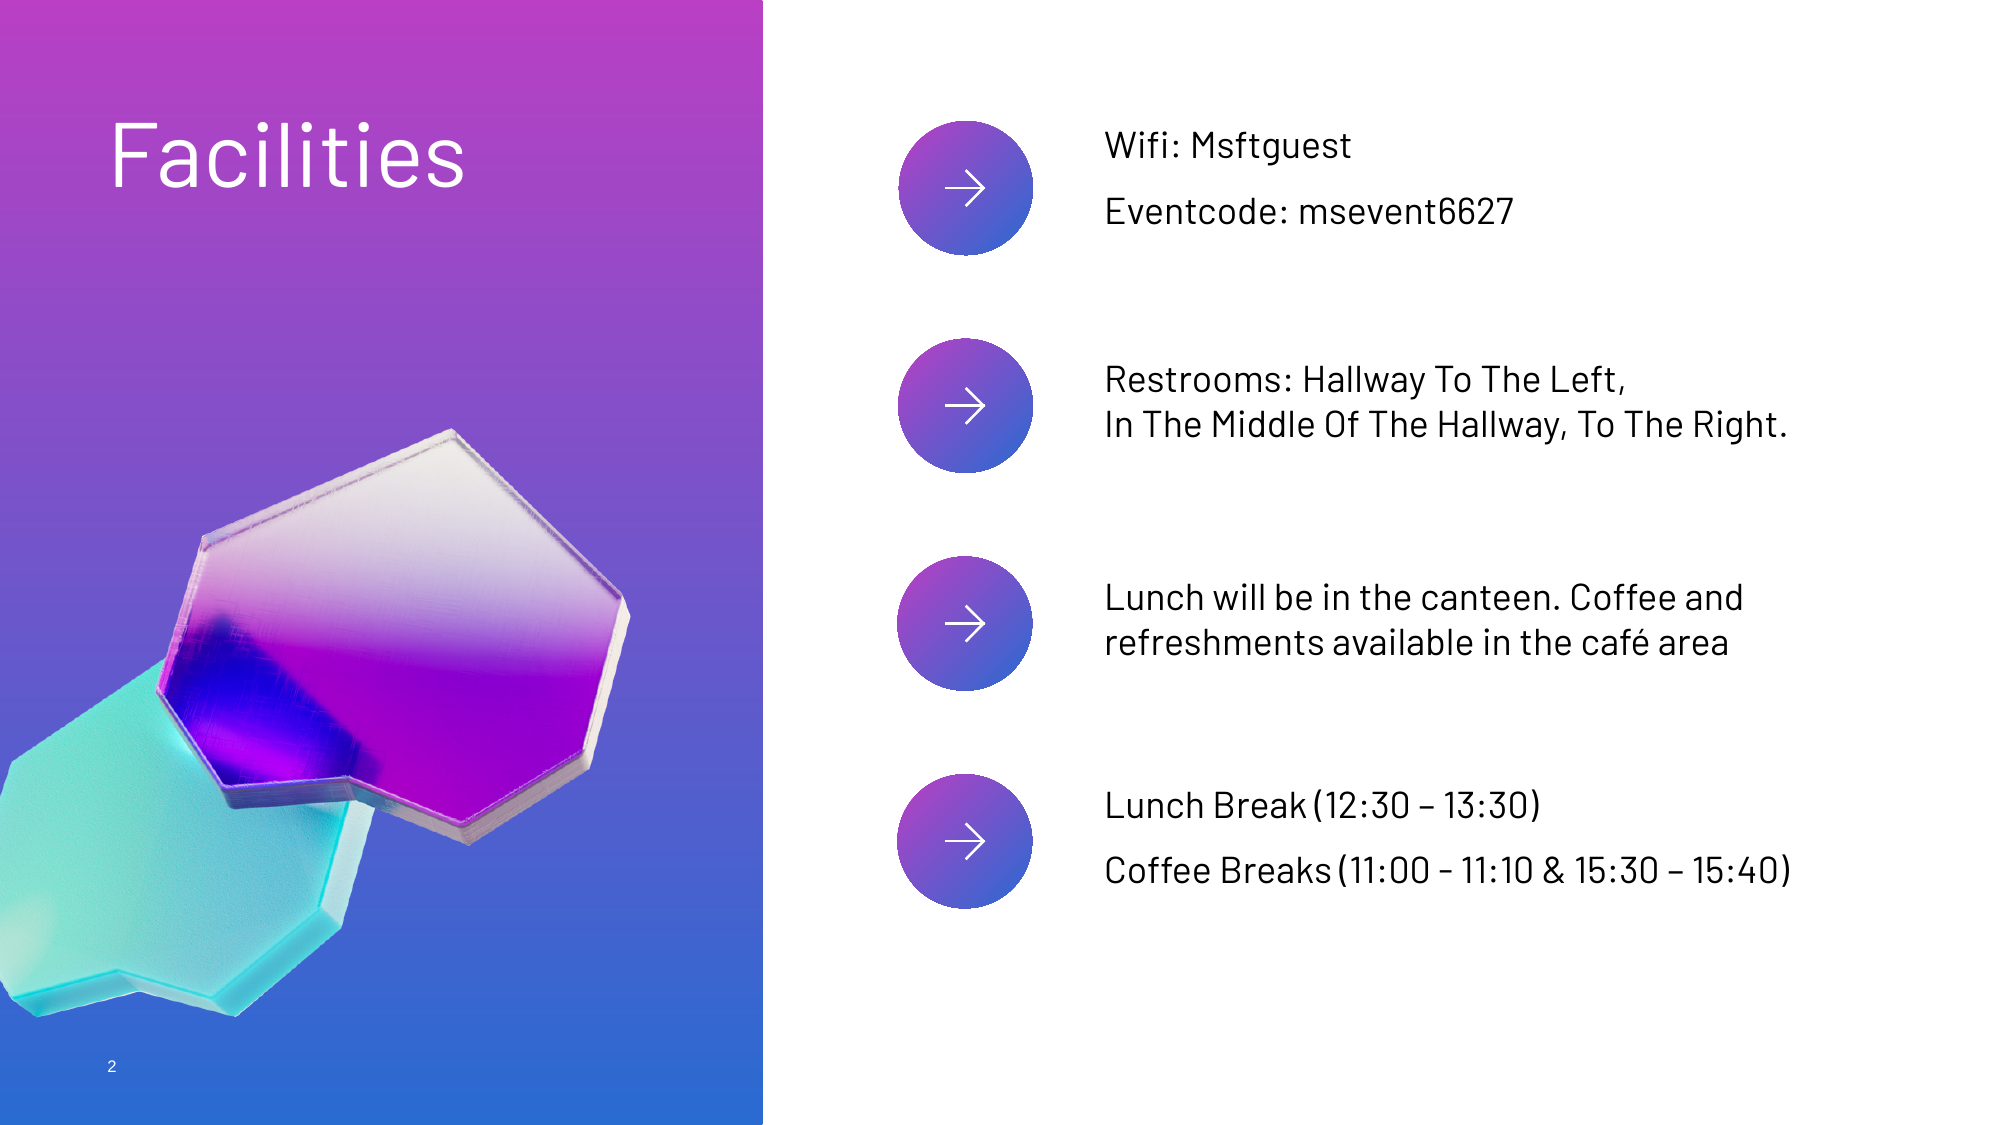

Understand Real-Time Intelligence’s strategic role in Microsoft Fabric

# Facilities
Wifi: Msftguest
Eventcode: msevent6627

Restrooms: Hallway To The Left,
In The Middle Of The Hallway, To The Right.

Lunch will be in the canteen. Coffee and refreshments available in the café area

Lunch Break (12:30 – 13:30)
Coffee Breaks (11:00 - 11:10 & 15:30 – 15:40)

2